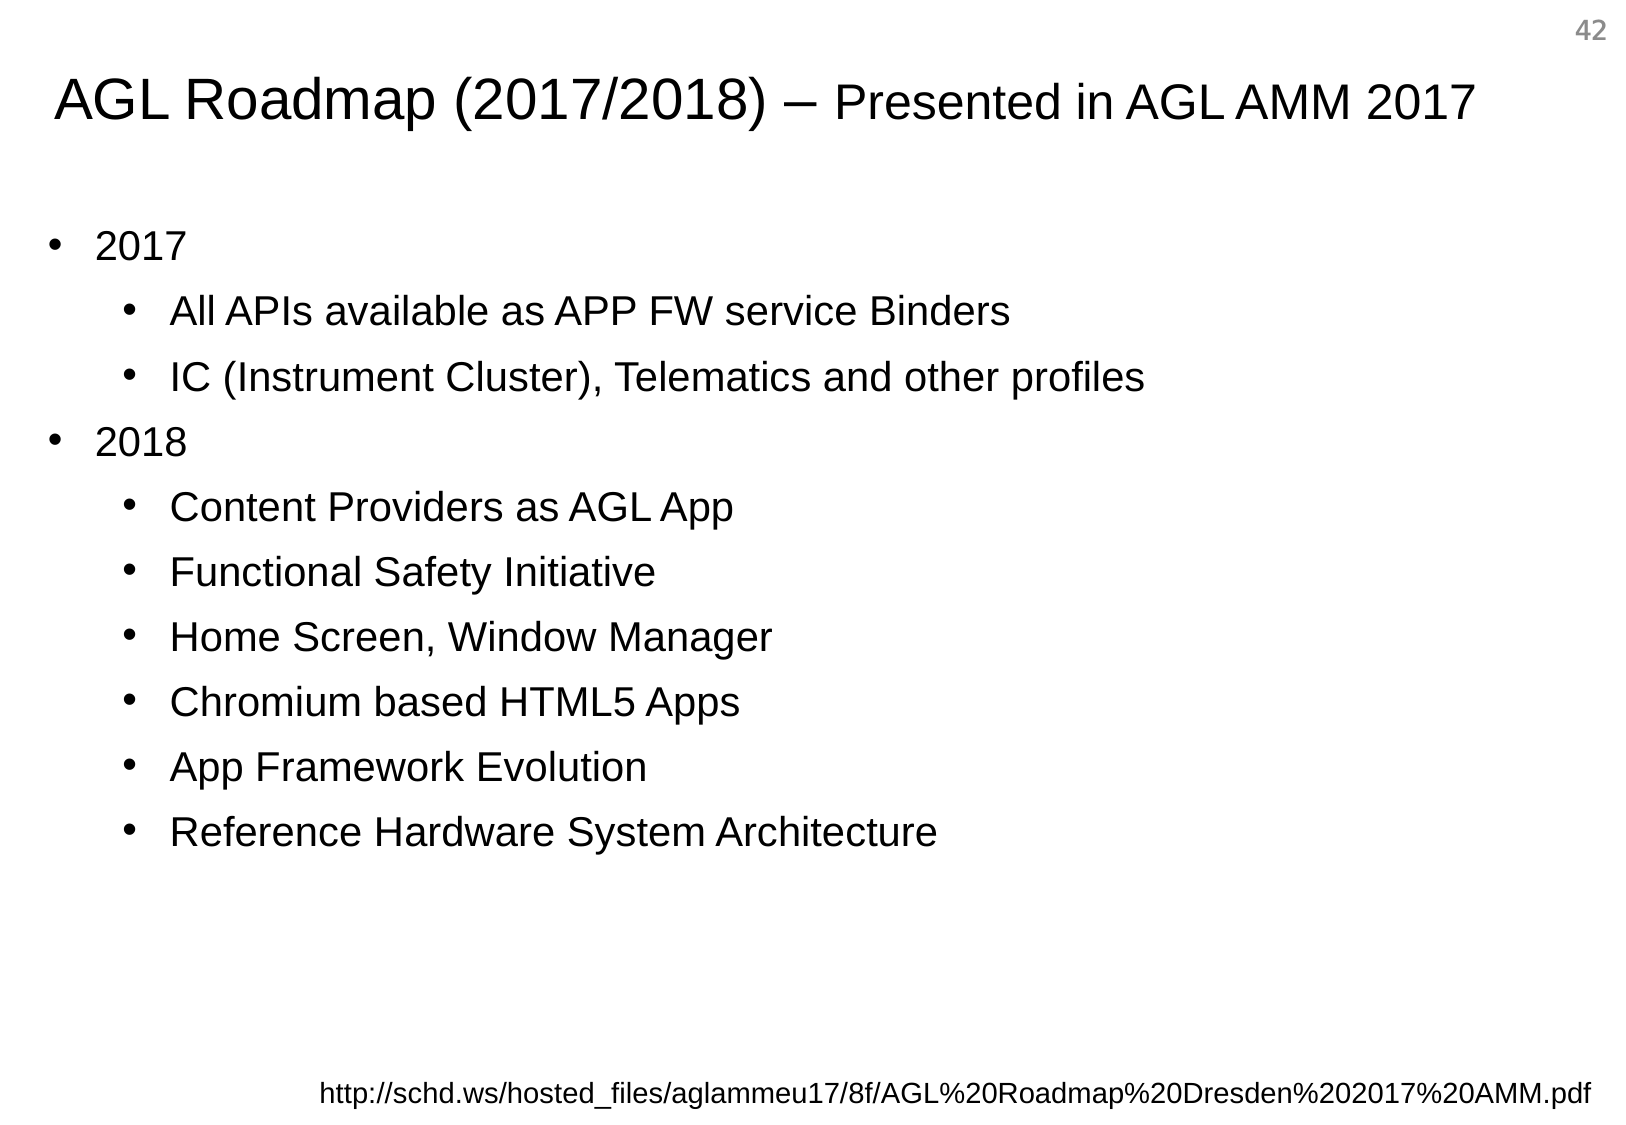

AGL Roadmap (2017/2018) – Presented in AGL AMM 2017
2017
All APIs available as APP FW service Binders
IC (Instrument Cluster), Telematics and other profiles
2018
Content Providers as AGL App
Functional Safety Initiative
Home Screen, Window Manager
Chromium based HTML5 Apps
App Framework Evolution
Reference Hardware System Architecture
http://schd.ws/hosted_files/aglammeu17/8f/AGL%20Roadmap%20Dresden%202017%20AMM.pdf